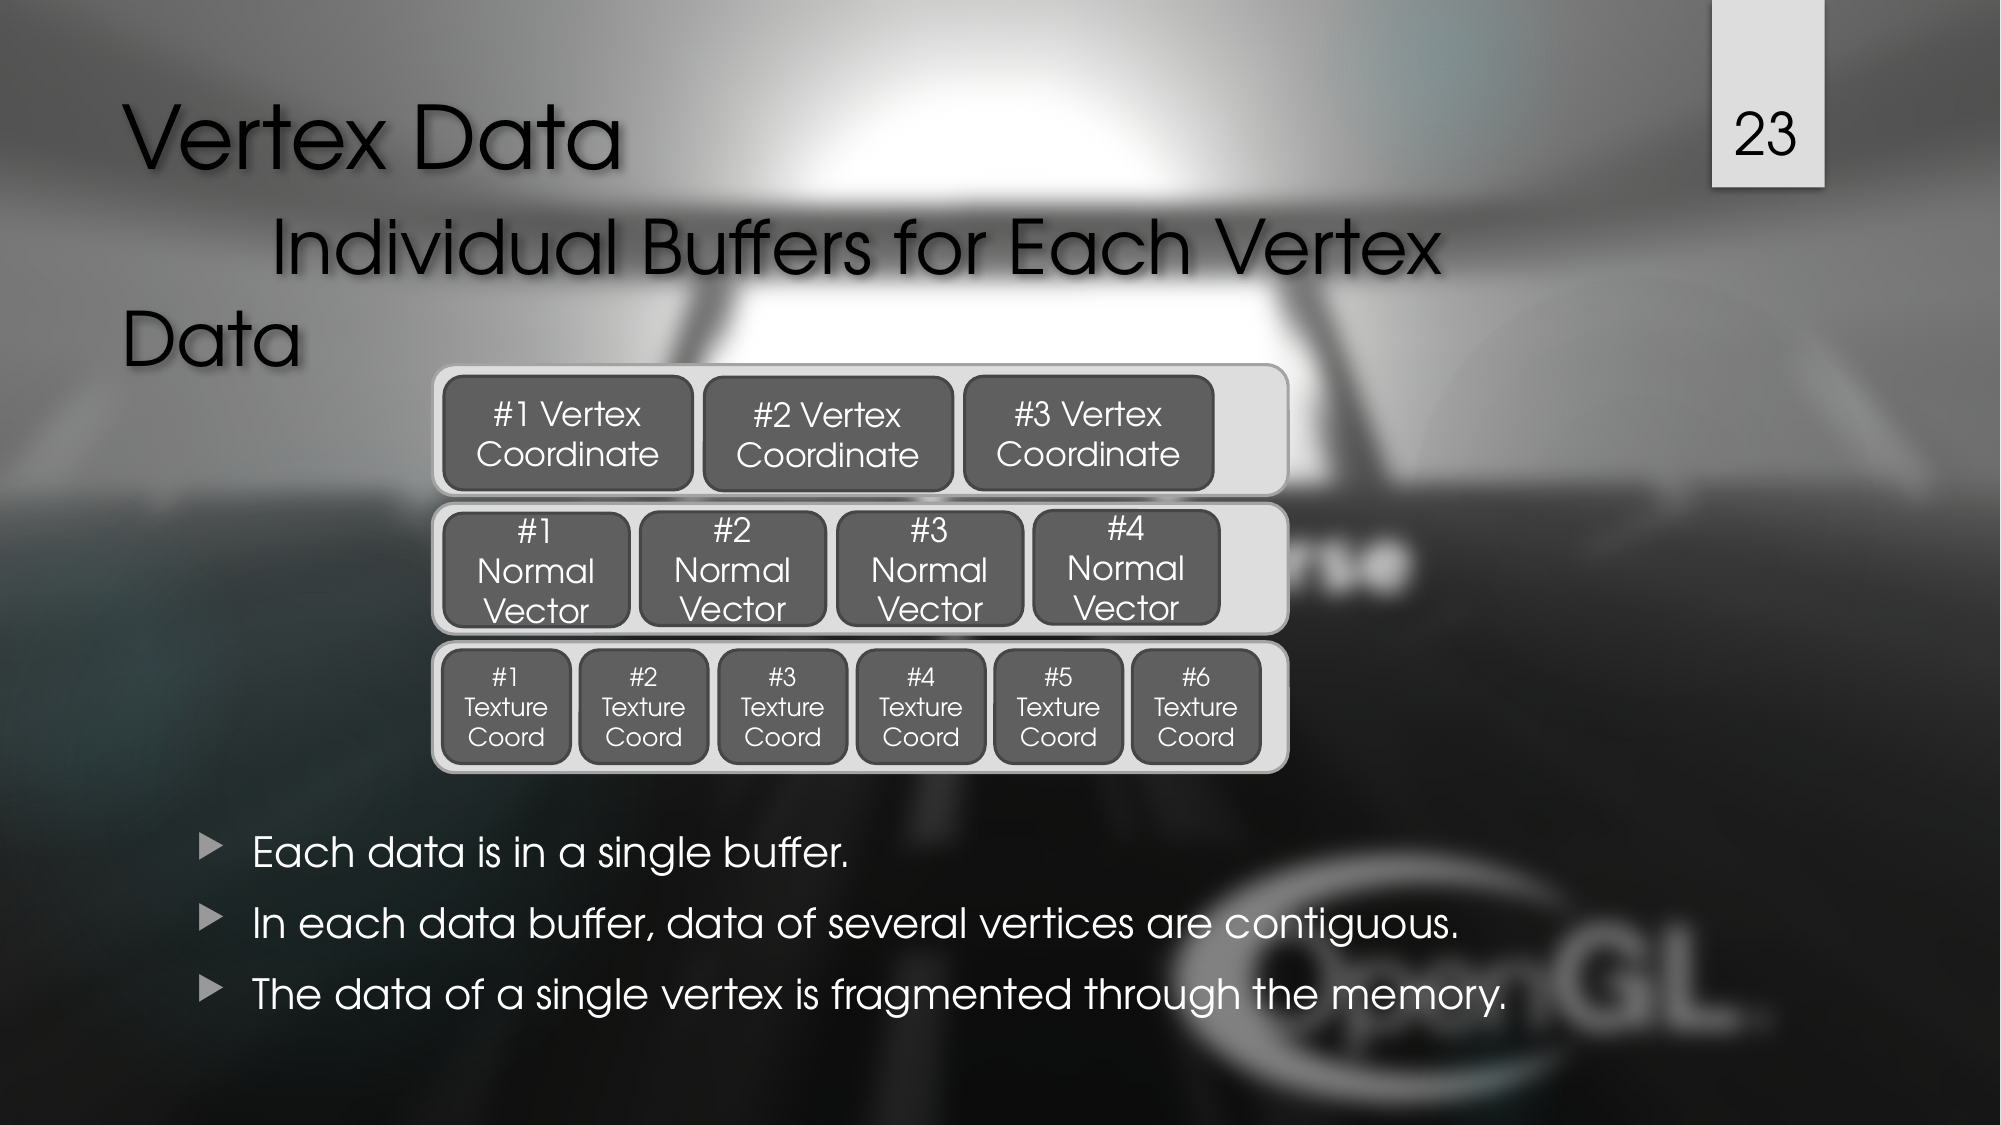

23
# Vertex Data Individual Buffers for Each Vertex Data
Each data is in a single buffer.
In each data buffer, data of several vertices are contiguous.
The data of a single vertex is fragmented through the memory.

#1 Vertex Coordinate
#3 Vertex Coordinate
#2 Vertex Coordinate

#4 Normal Vector
#2 Normal Vector
#3 Normal Vector
#1 Normal Vector

#6 Texture Coord
#5 Texture Coord
#4 Texture Coord
#1 Texture Coord
#2 Texture Coord
#3 Texture Coord